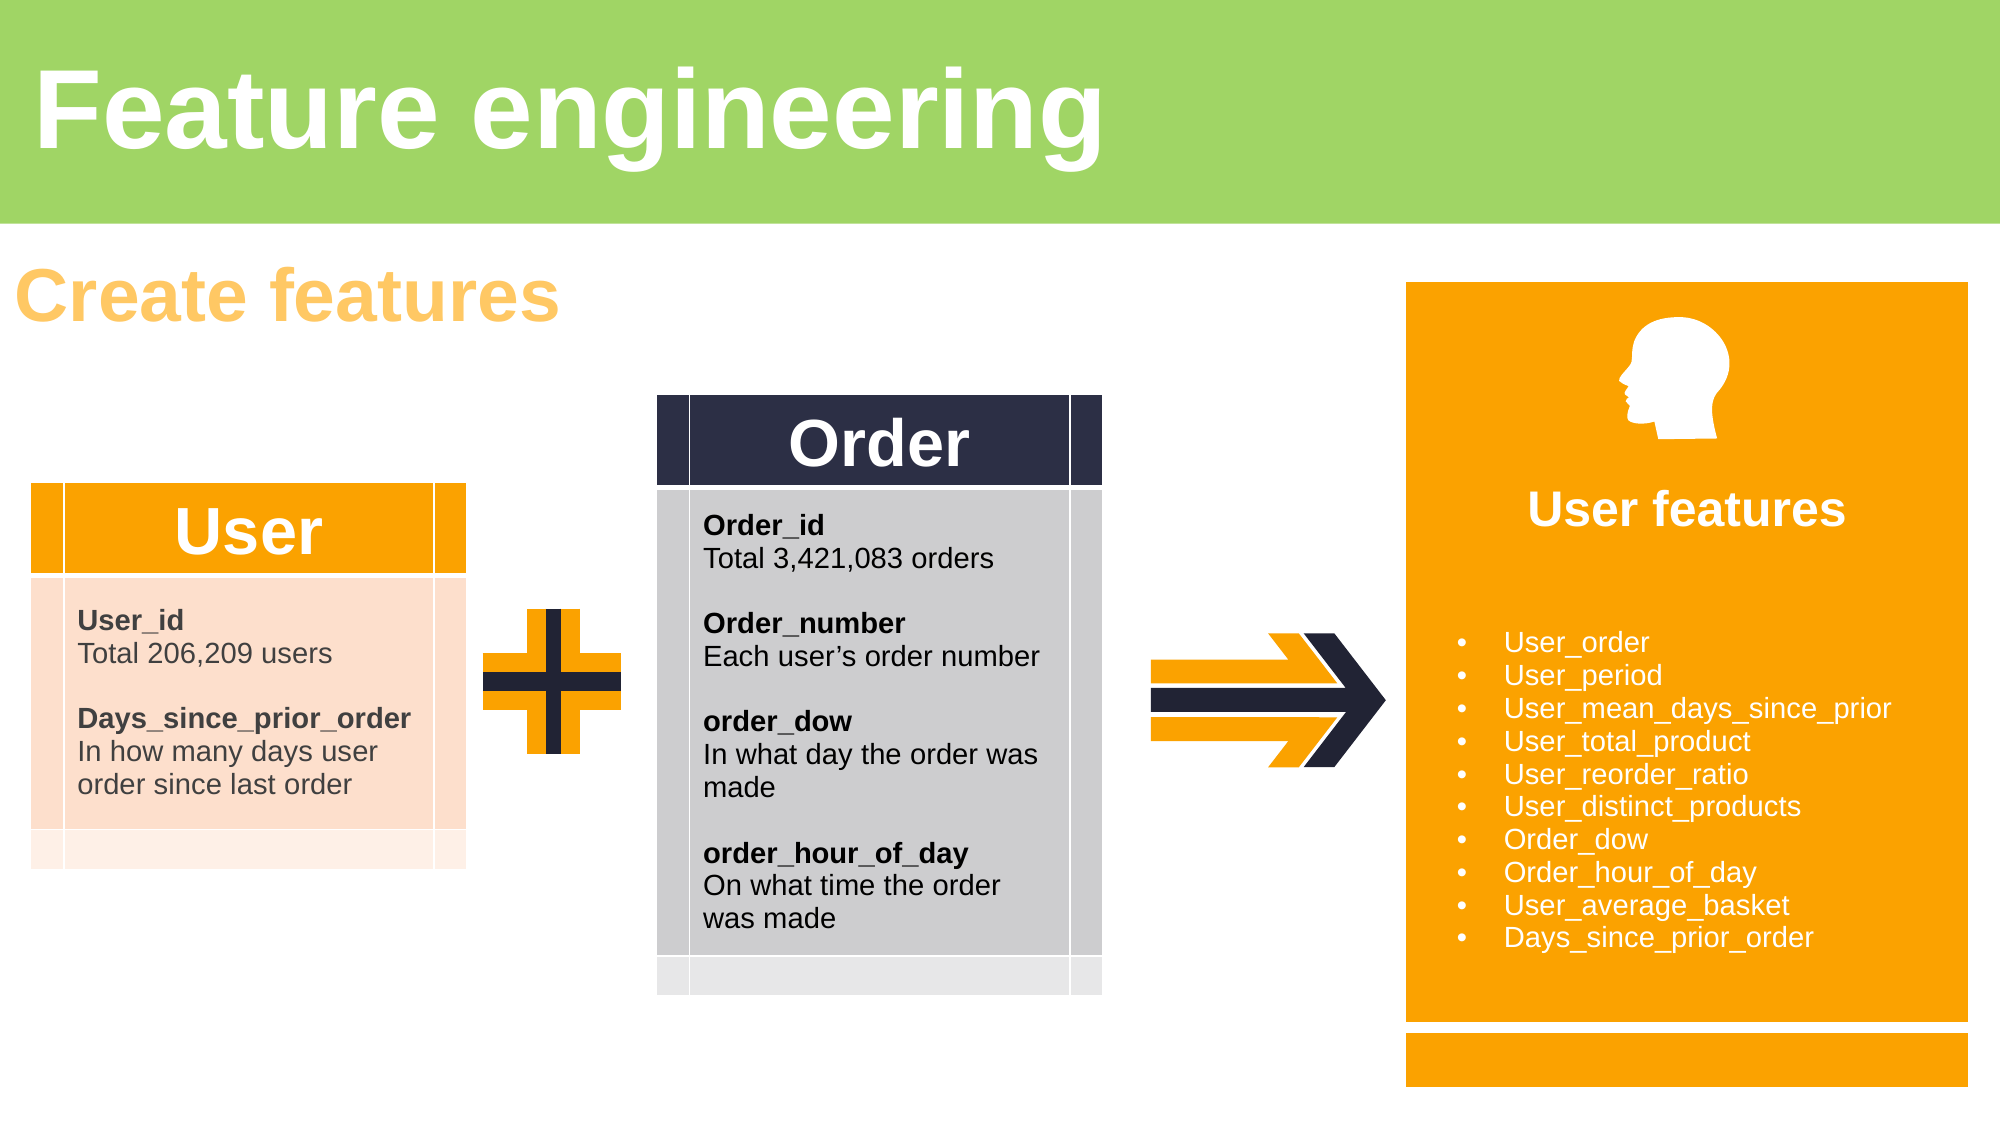

Feature engineering
Create features
|  |  |  |
| --- | --- | --- |
| User features |  |  |
|  | User\_order User\_period User\_mean\_days\_since\_prior User\_total\_product User\_reorder\_ratio User\_distinct\_products Order\_dow Order\_hour\_of\_day User\_average\_basket Days\_since\_prior\_order |  |
|  |  |  |

|  | Order |  |
| --- | --- | --- |
|  | Order\_id Total 3,421,083 orders Order\_number Each user’s order number order\_dow In what day the order was made order\_hour\_of\_day On what time the order was made |  |
|  |  |  |
|  | User |  |
| --- | --- | --- |
|  | User\_id Total 206,209 users Days\_since\_prior\_order In how many days user order since last order |  |
|  |  |  |